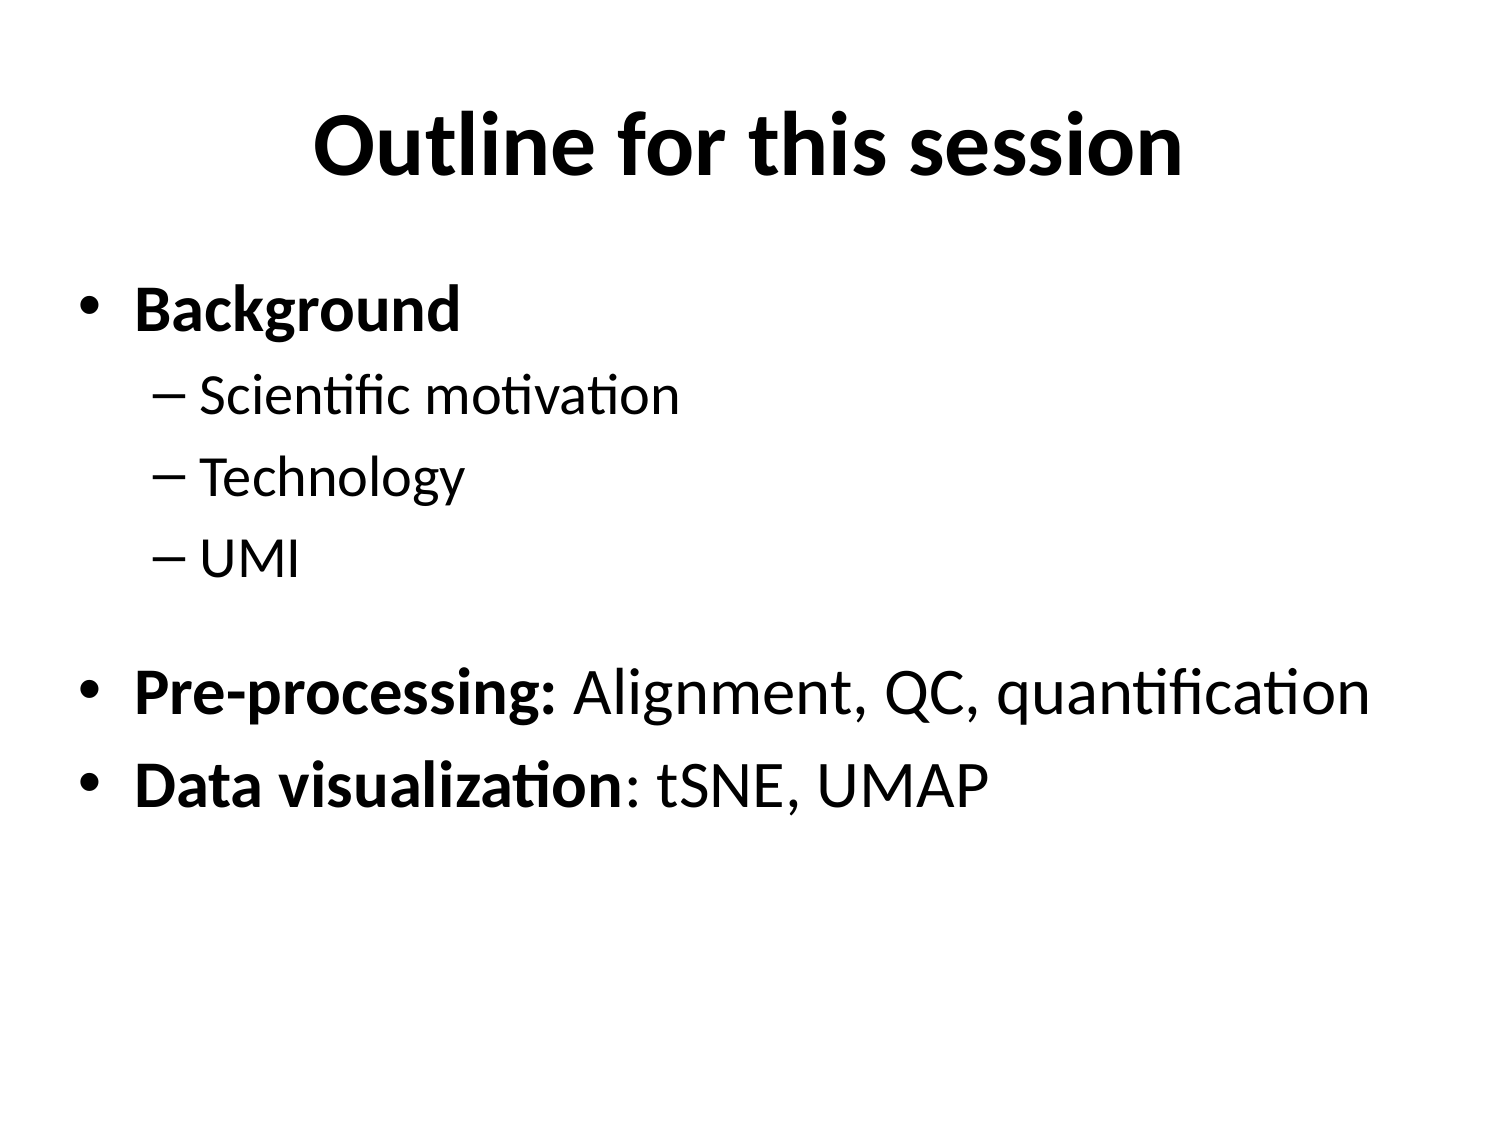

# Outline for this session
Background
Scientific motivation
Technology
UMI
Pre-processing: Alignment, QC, quantification
Data visualization: tSNE, UMAP